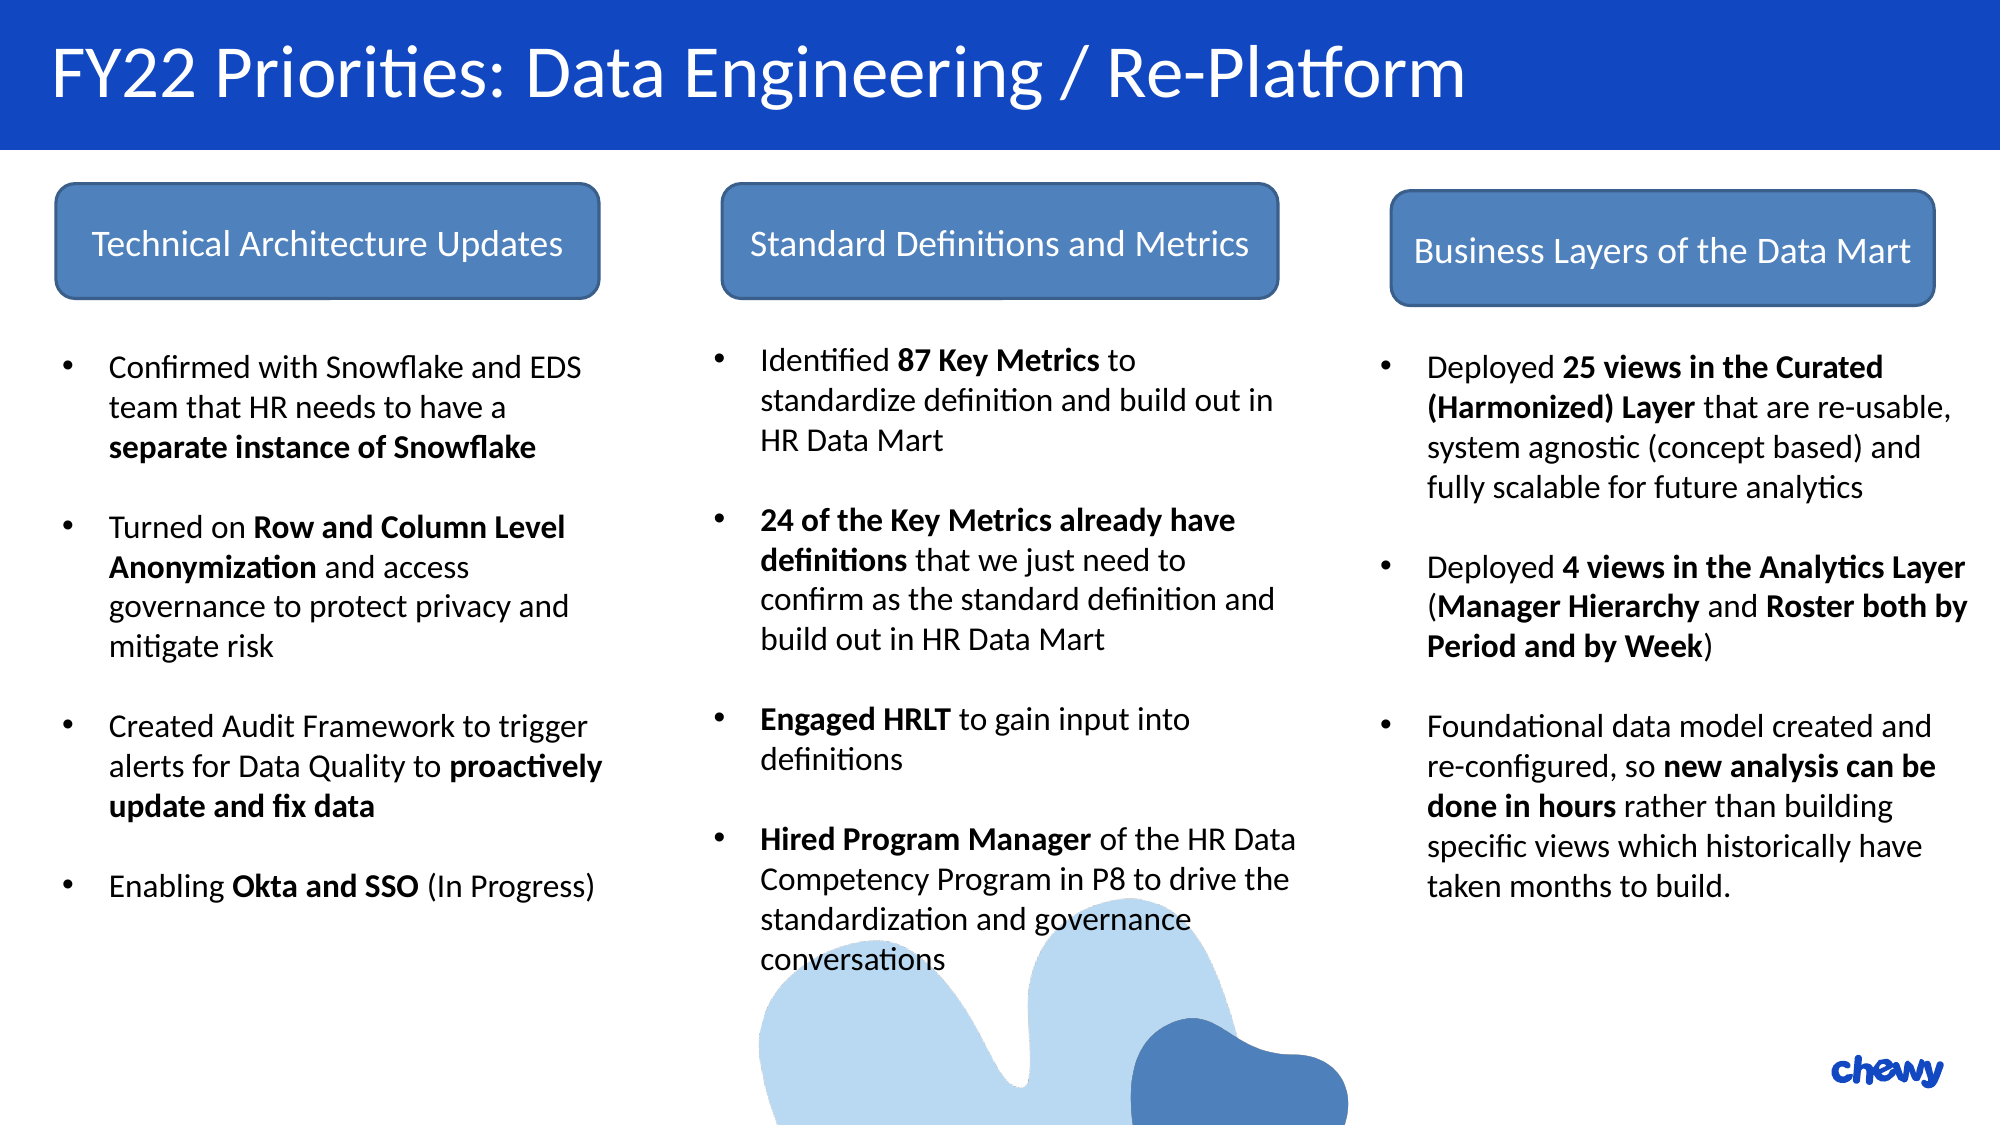

FY22 Priorities: Data Engineering / Re-Platform
Standard Definitions and Metrics
Technical Architecture Updates
Business Layers of the Data Mart
Identified 87 Key Metrics to standardize definition and build out in HR Data Mart

24 of the Key Metrics already have definitions that we just need to confirm as the standard definition and build out in HR Data Mart

Engaged HRLT to gain input into definitions

Hired Program Manager of the HR Data Competency Program in P8 to drive the standardization and governance conversations

Deployed 25 views in the Curated (Harmonized) Layer that are re-usable, system agnostic (concept based) and fully scalable for future analytics

Deployed 4 views in the Analytics Layer (Manager Hierarchy and Roster both by Period and by Week)

Foundational data model created and re-configured, so new analysis can be done in hours rather than building specific views which historically have taken months to build.
Confirmed with Snowflake and EDS team that HR needs to have a separate instance of Snowflake

Turned on Row and Column Level Anonymization and access governance to protect privacy and mitigate risk

Created Audit Framework to trigger alerts for Data Quality to proactively update and fix data

Enabling Okta and SSO (In Progress)